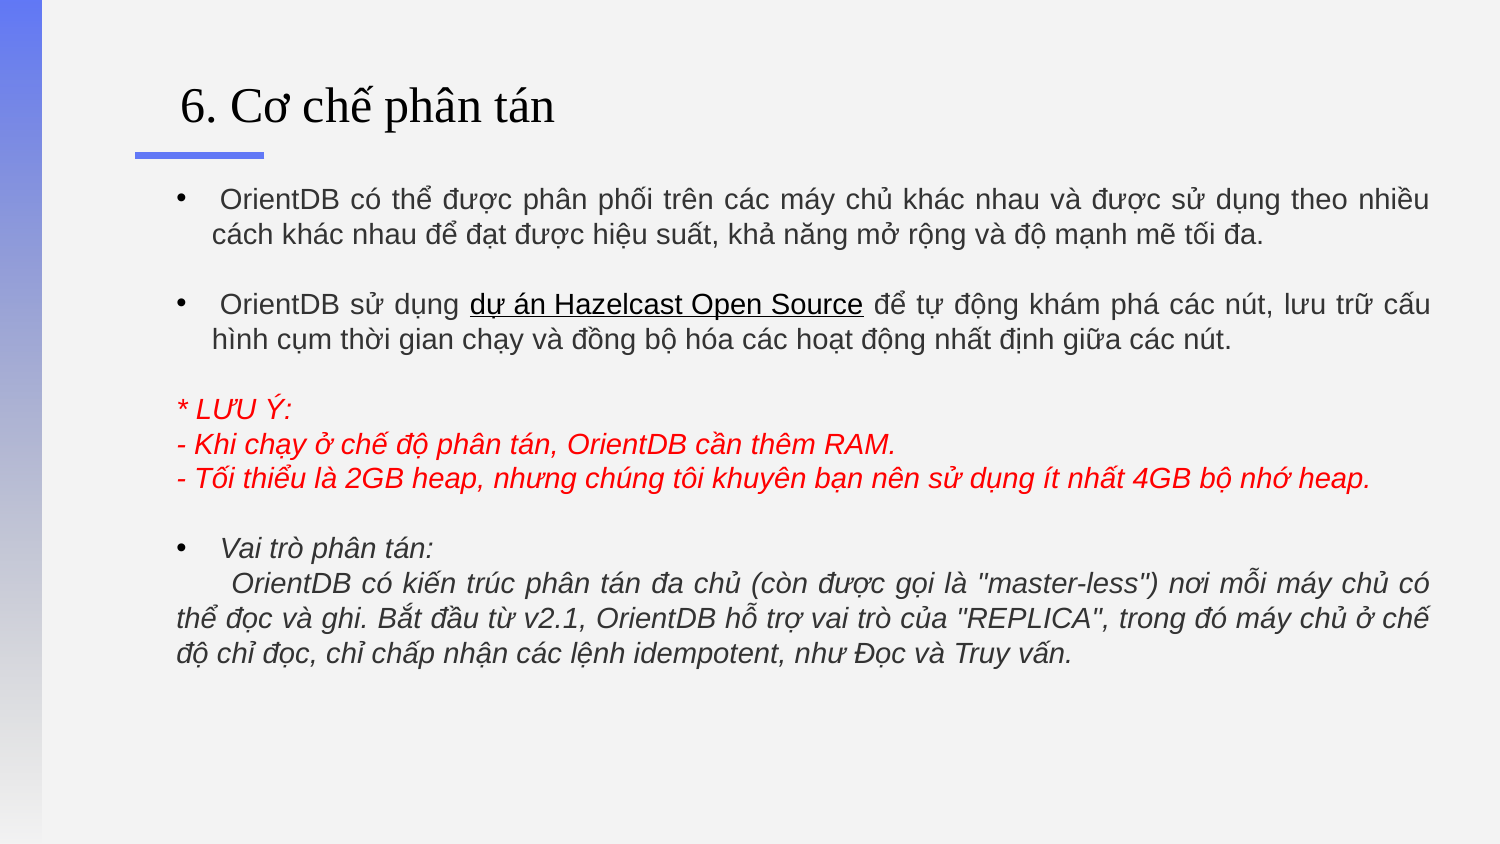

6. Cơ chế phân tán
 OrientDB có thể được phân phối trên các máy chủ khác nhau và được sử dụng theo nhiều cách khác nhau để đạt được hiệu suất, khả năng mở rộng và độ mạnh mẽ tối đa.

 OrientDB sử dụng dự án Hazelcast Open Source để tự động khám phá các nút, lưu trữ cấu hình cụm thời gian chạy và đồng bộ hóa các hoạt động nhất định giữa các nút.

* LƯU Ý:
- Khi chạy ở chế độ phân tán, OrientDB cần thêm RAM.
- Tối thiểu là 2GB heap, nhưng chúng tôi khuyên bạn nên sử dụng ít nhất 4GB bộ nhớ heap.

 Vai trò phân tán:
      OrientDB có kiến trúc phân tán đa chủ (còn được gọi là "master-less") nơi mỗi máy chủ có thể đọc và ghi. Bắt đầu từ v2.1, OrientDB hỗ trợ vai trò của "REPLICA", trong đó máy chủ ở chế độ chỉ đọc, chỉ chấp nhận các lệnh idempotent, như Đọc và Truy vấn.